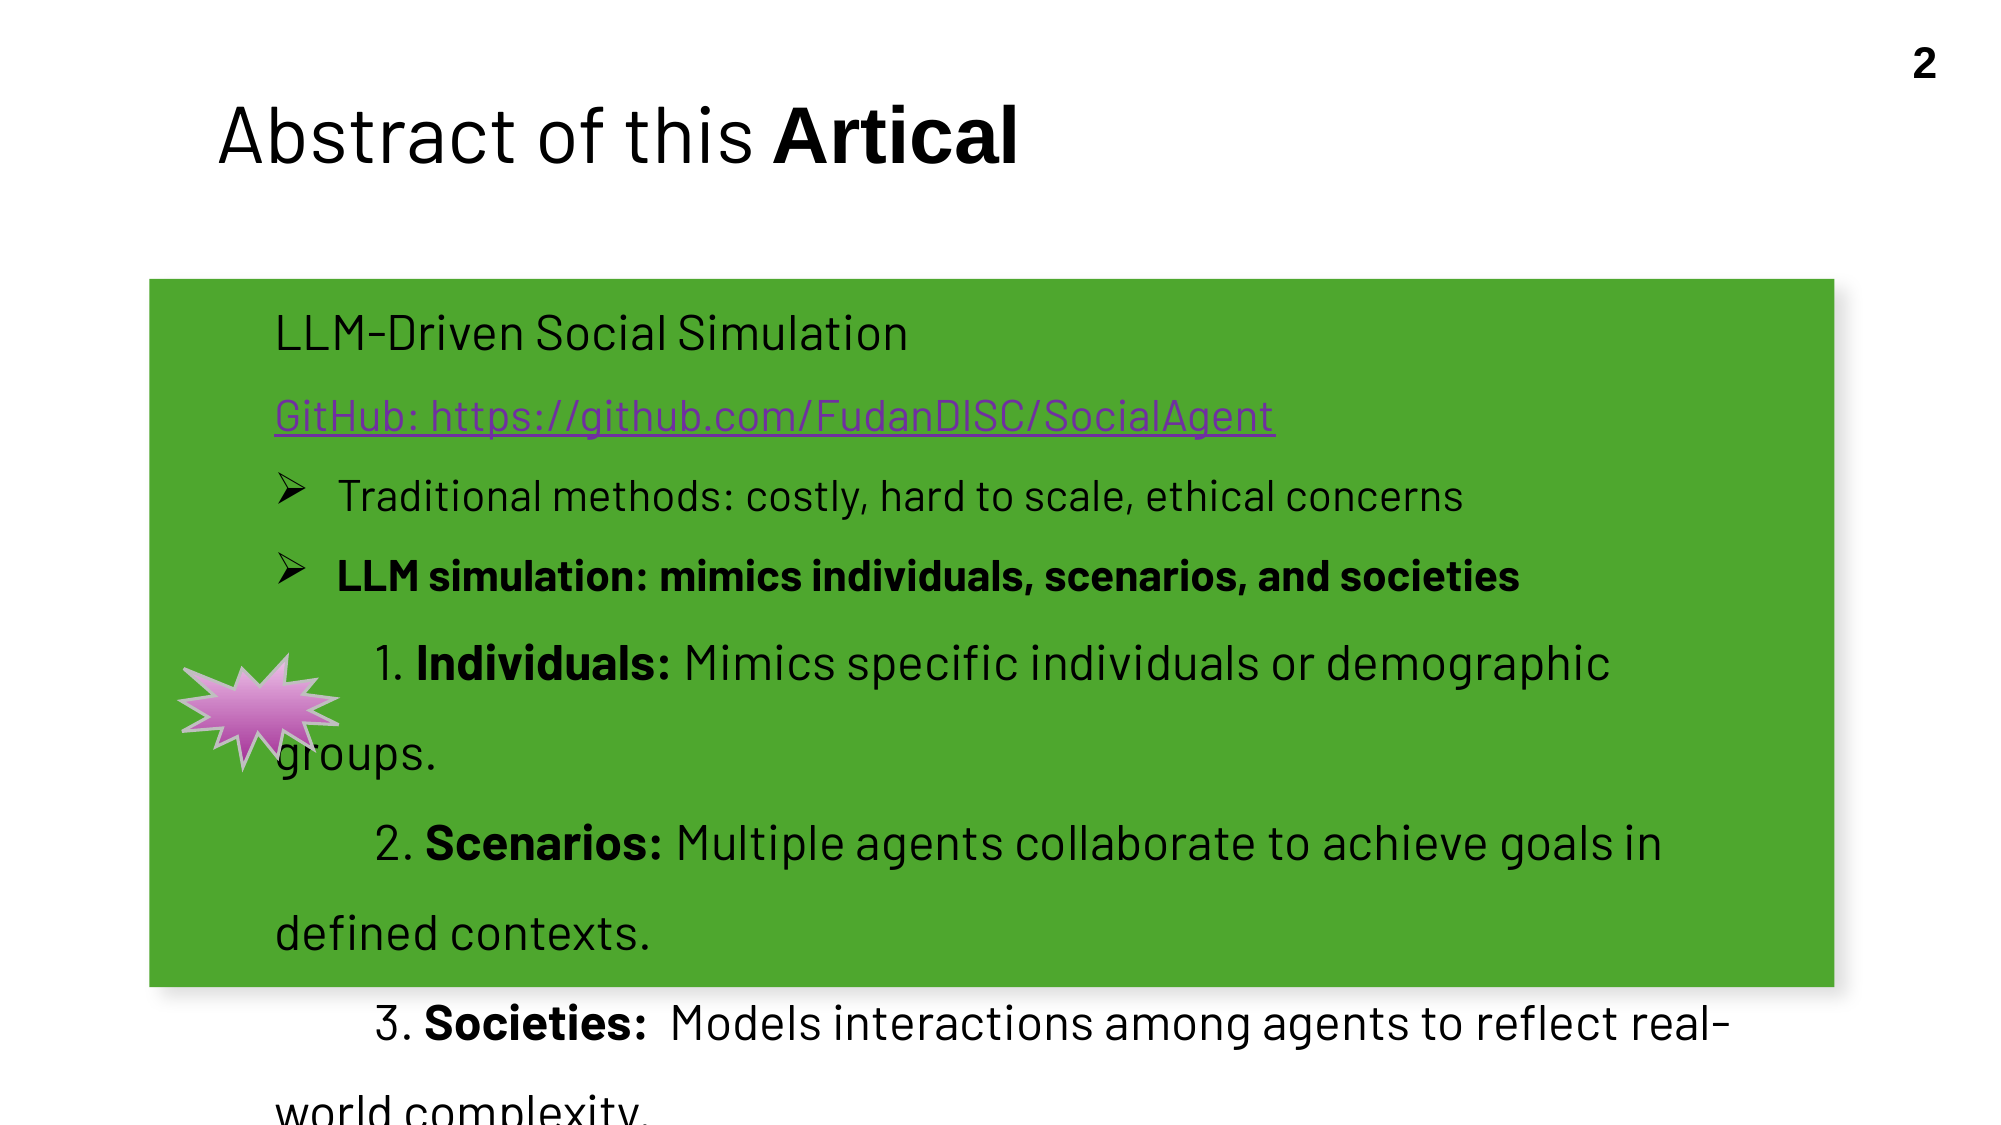

2
# Abstract of this Artical
LLM-Driven Social Simulation
GitHub: https://github.com/FudanDISC/SocialAgent
Traditional methods: costly, hard to scale, ethical concerns
LLM simulation: mimics individuals, scenarios, and societies
1. Individuals: Mimics specific individuals or demographic groups.
2. Scenarios: Multiple agents collaborate to achieve goals in defined contexts.
3. Societies:  Models interactions among agents to reflect real-world complexity.
Core elements: architecture, evaluation, datasets
Trend: Evolving from individual models to complex societal phenomena